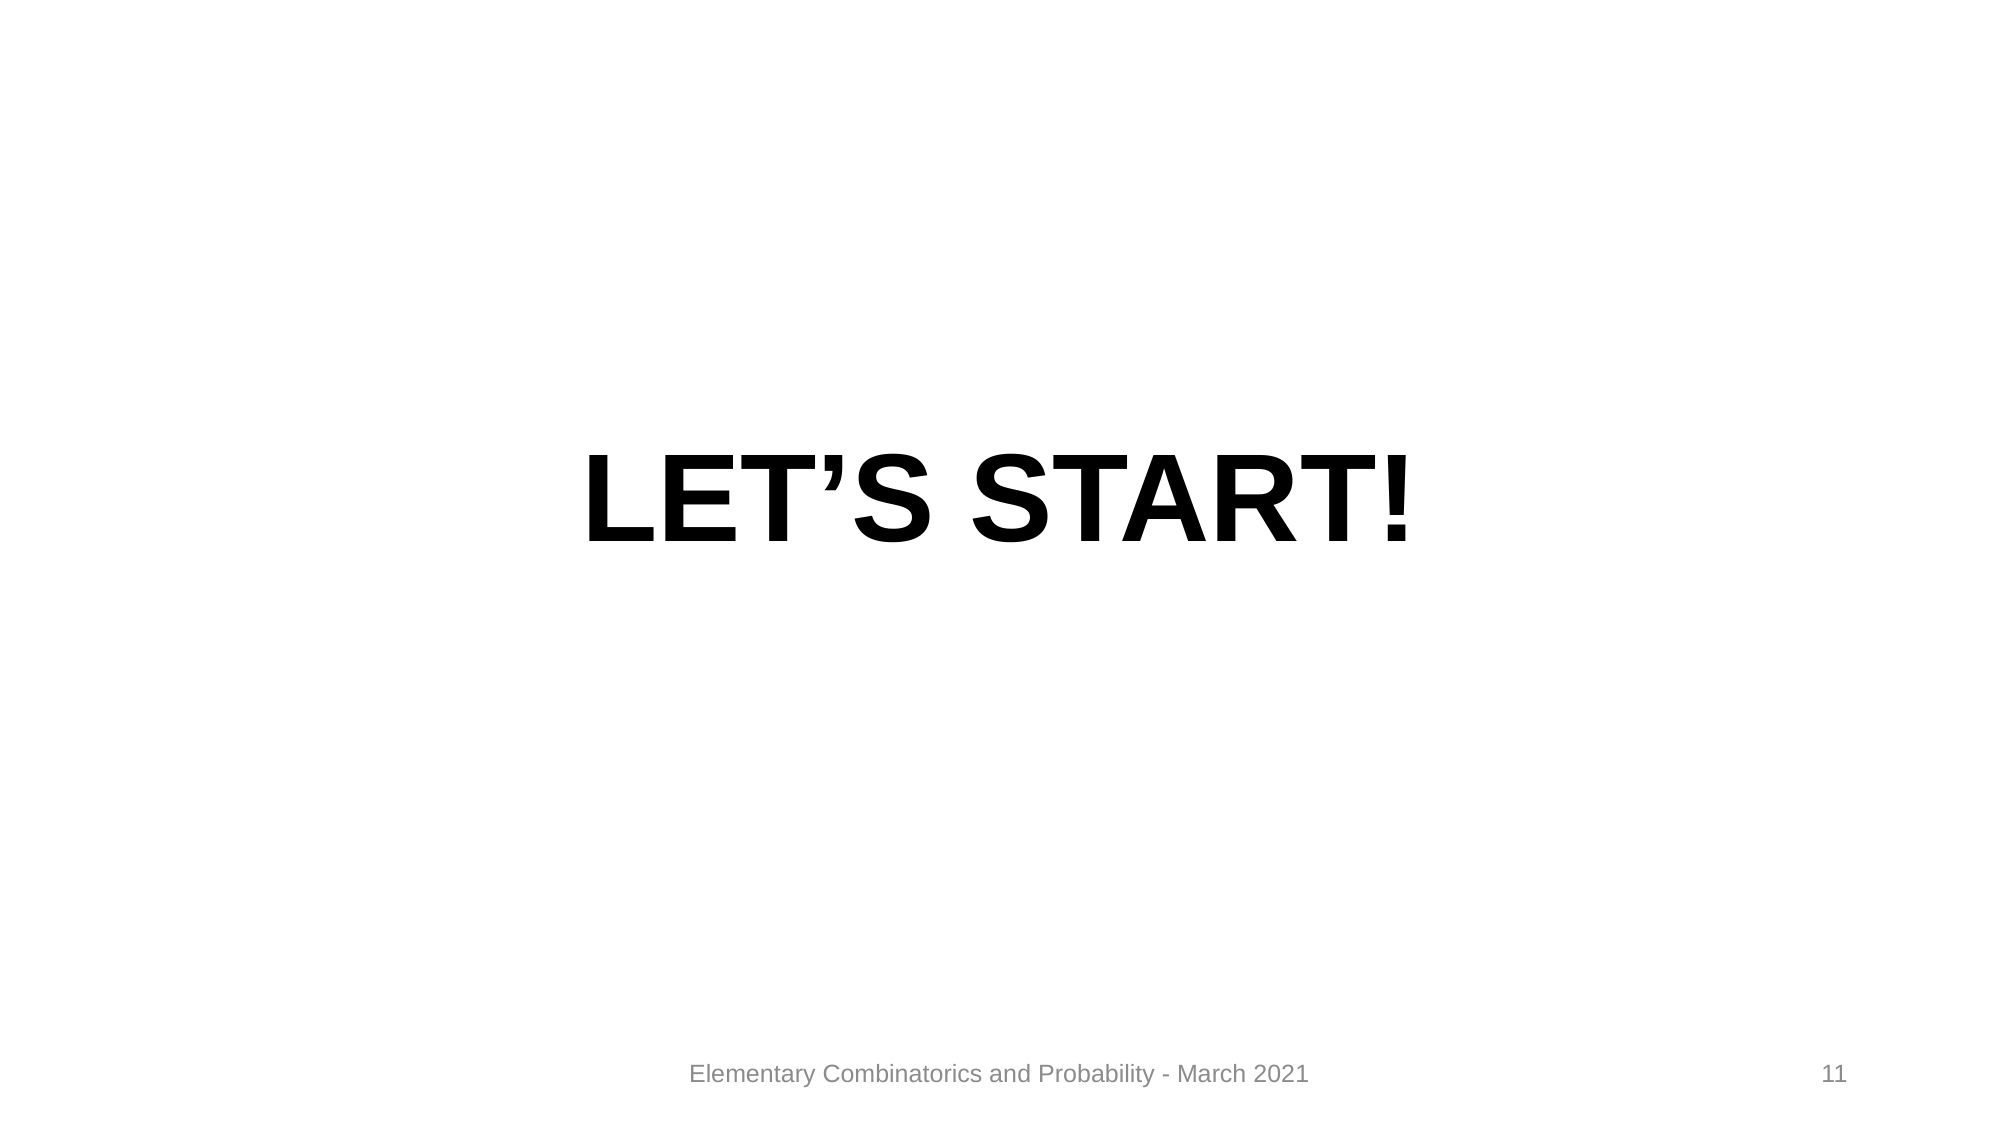

# LET’S START!

Elementary Combinatorics and Probability - March 2021
11